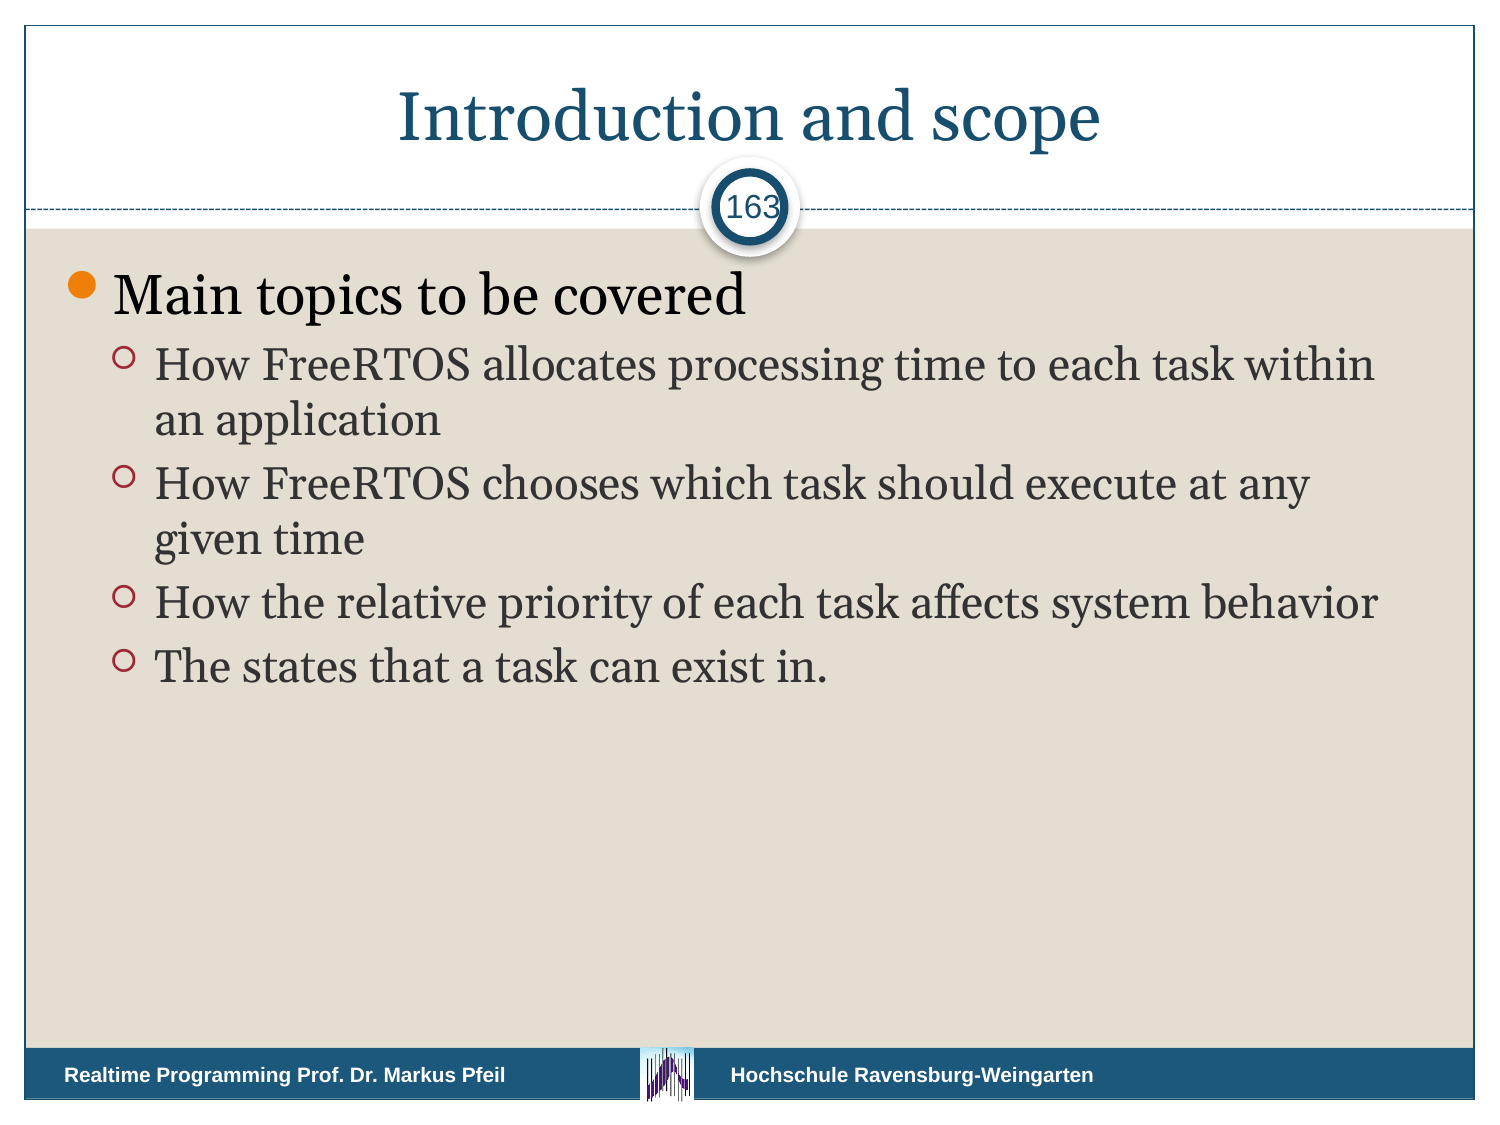

# Introduction and scope
163
Main topics to be covered
How FreeRTOS allocates processing time to each task within an application
How FreeRTOS chooses which task should execute at any given time
How the relative priority of each task affects system behavior
The states that a task can exist in.
Realtime Programming Prof. Dr. Markus Pfeil